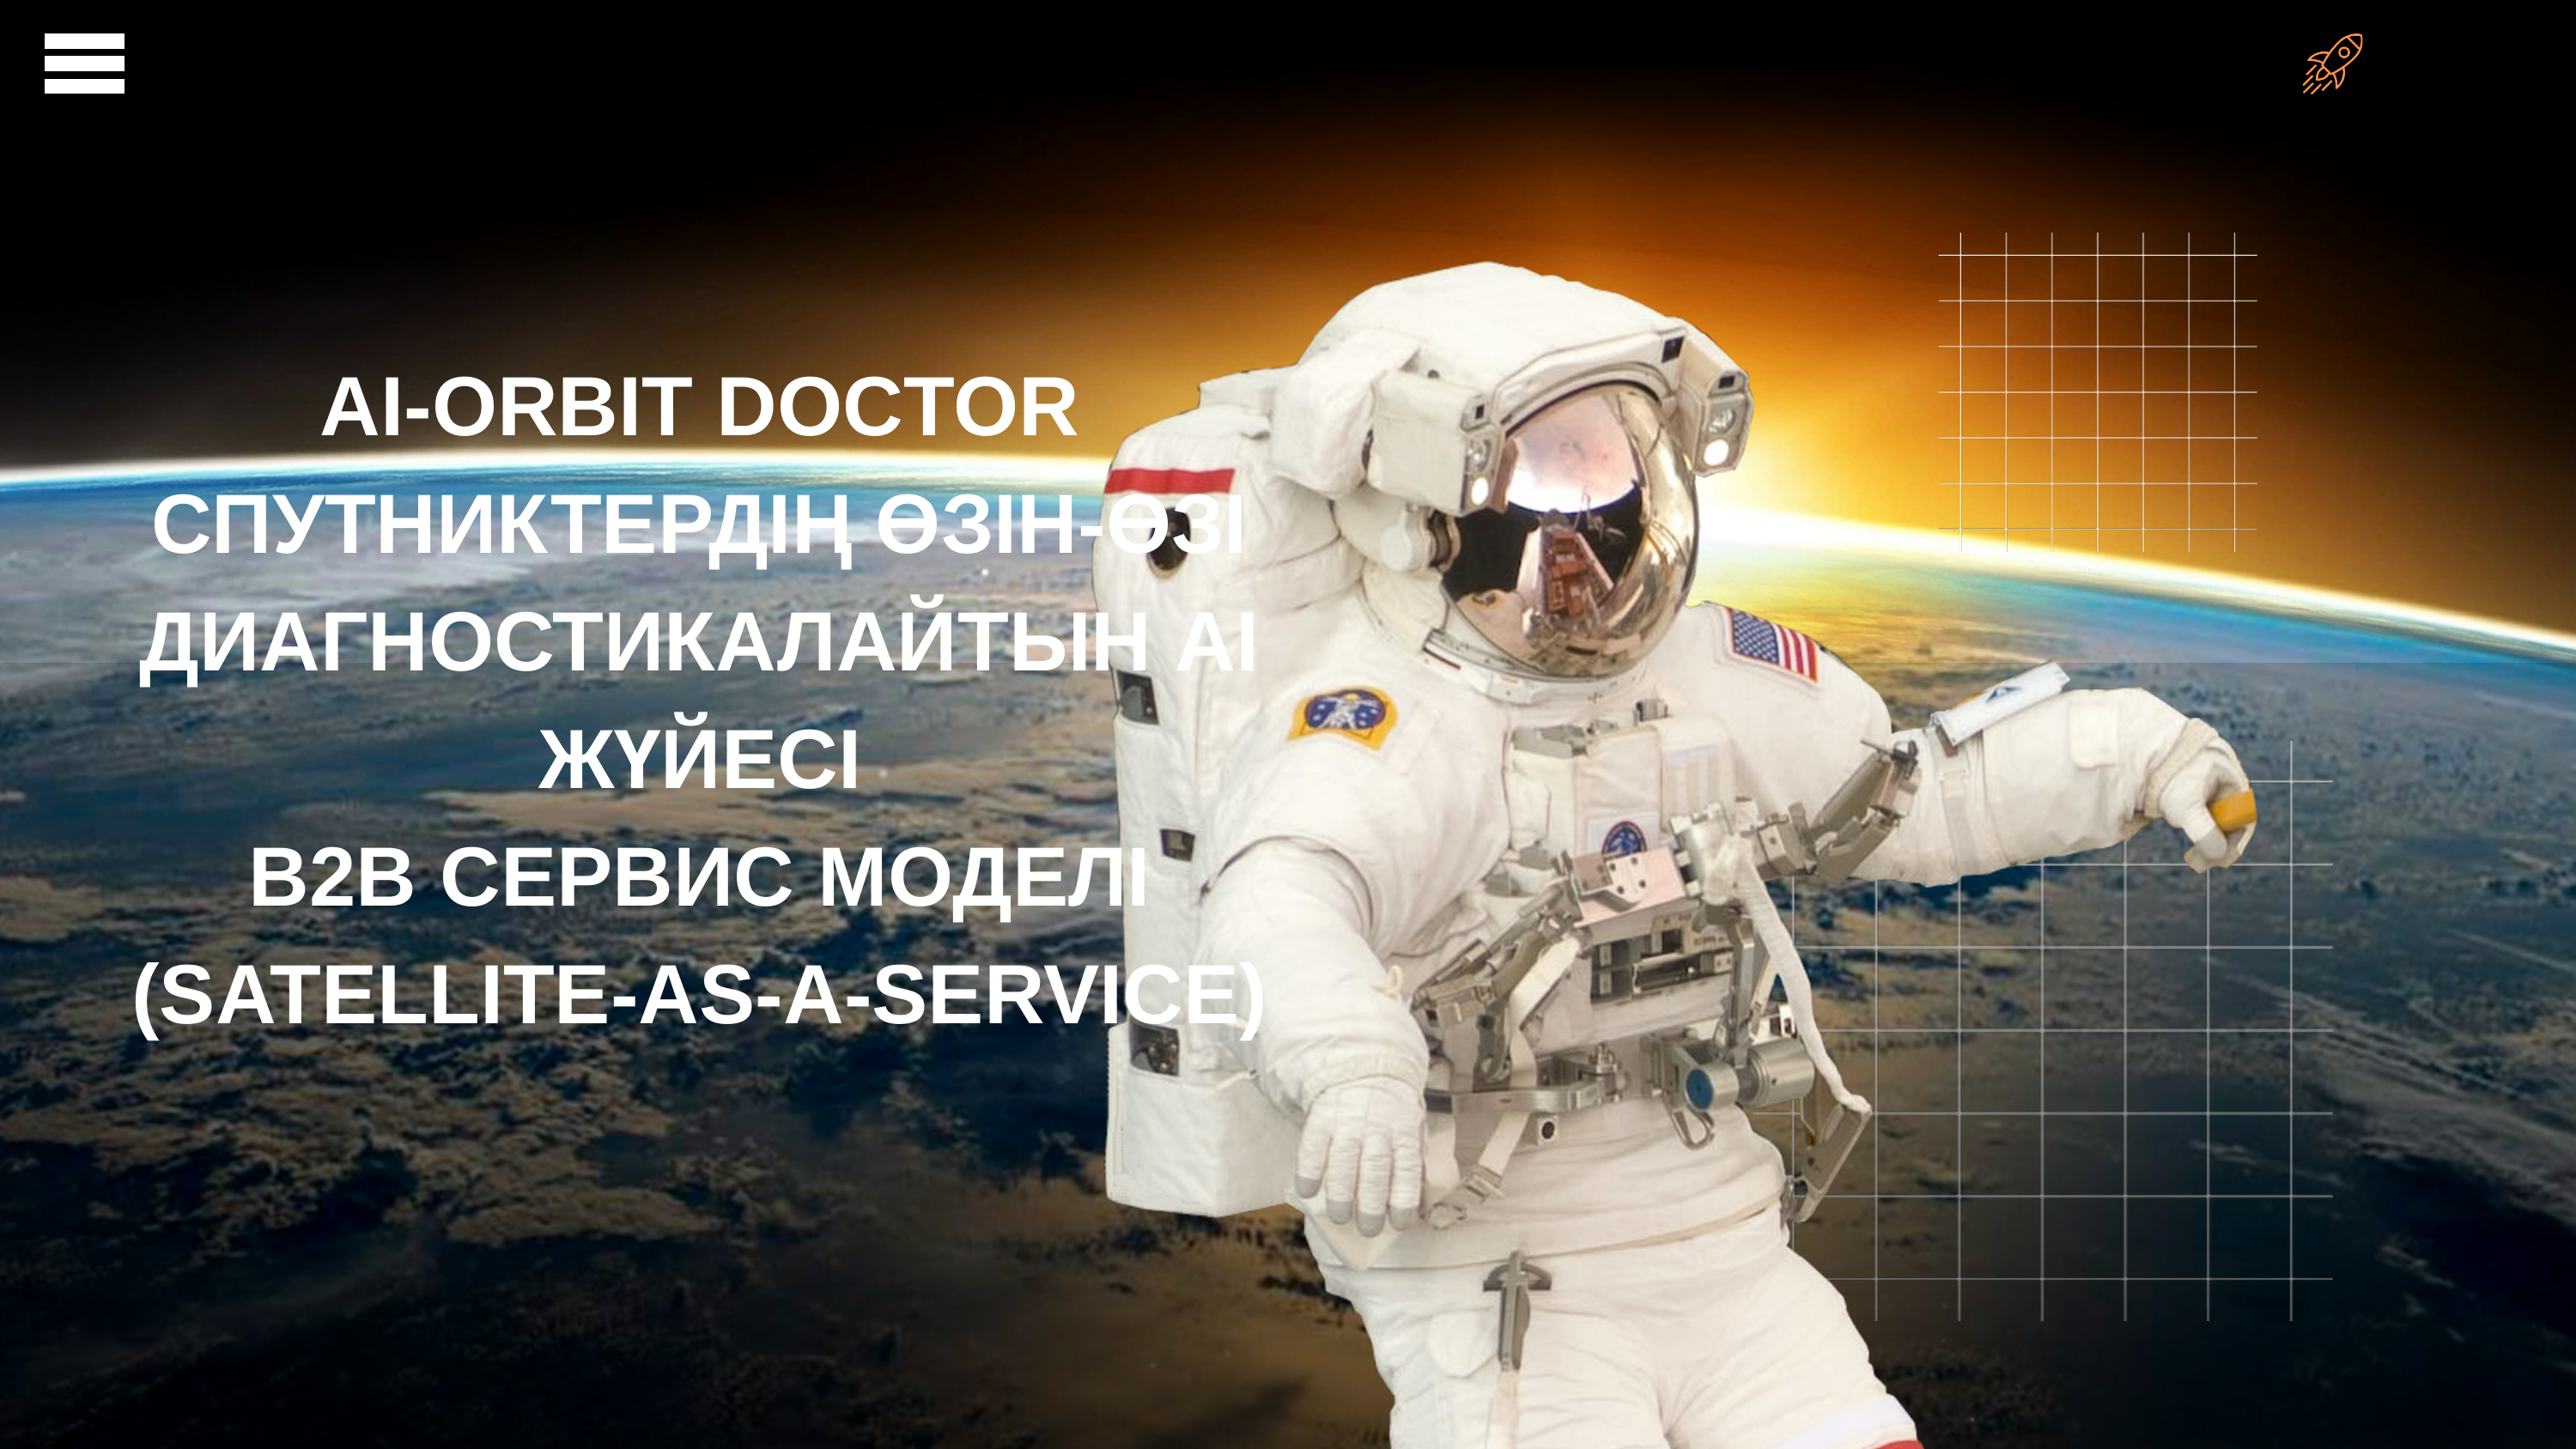

AI-ORBIT DOCTOR
СПУТНИКТЕРДІҢ ӨЗІН-ӨЗІ ДИАГНОСТИКАЛАЙТЫН AI ЖҮЙЕСІ
B2B СЕРВИС МОДЕЛІ (SATELLITE-AS-A-SERVICE)